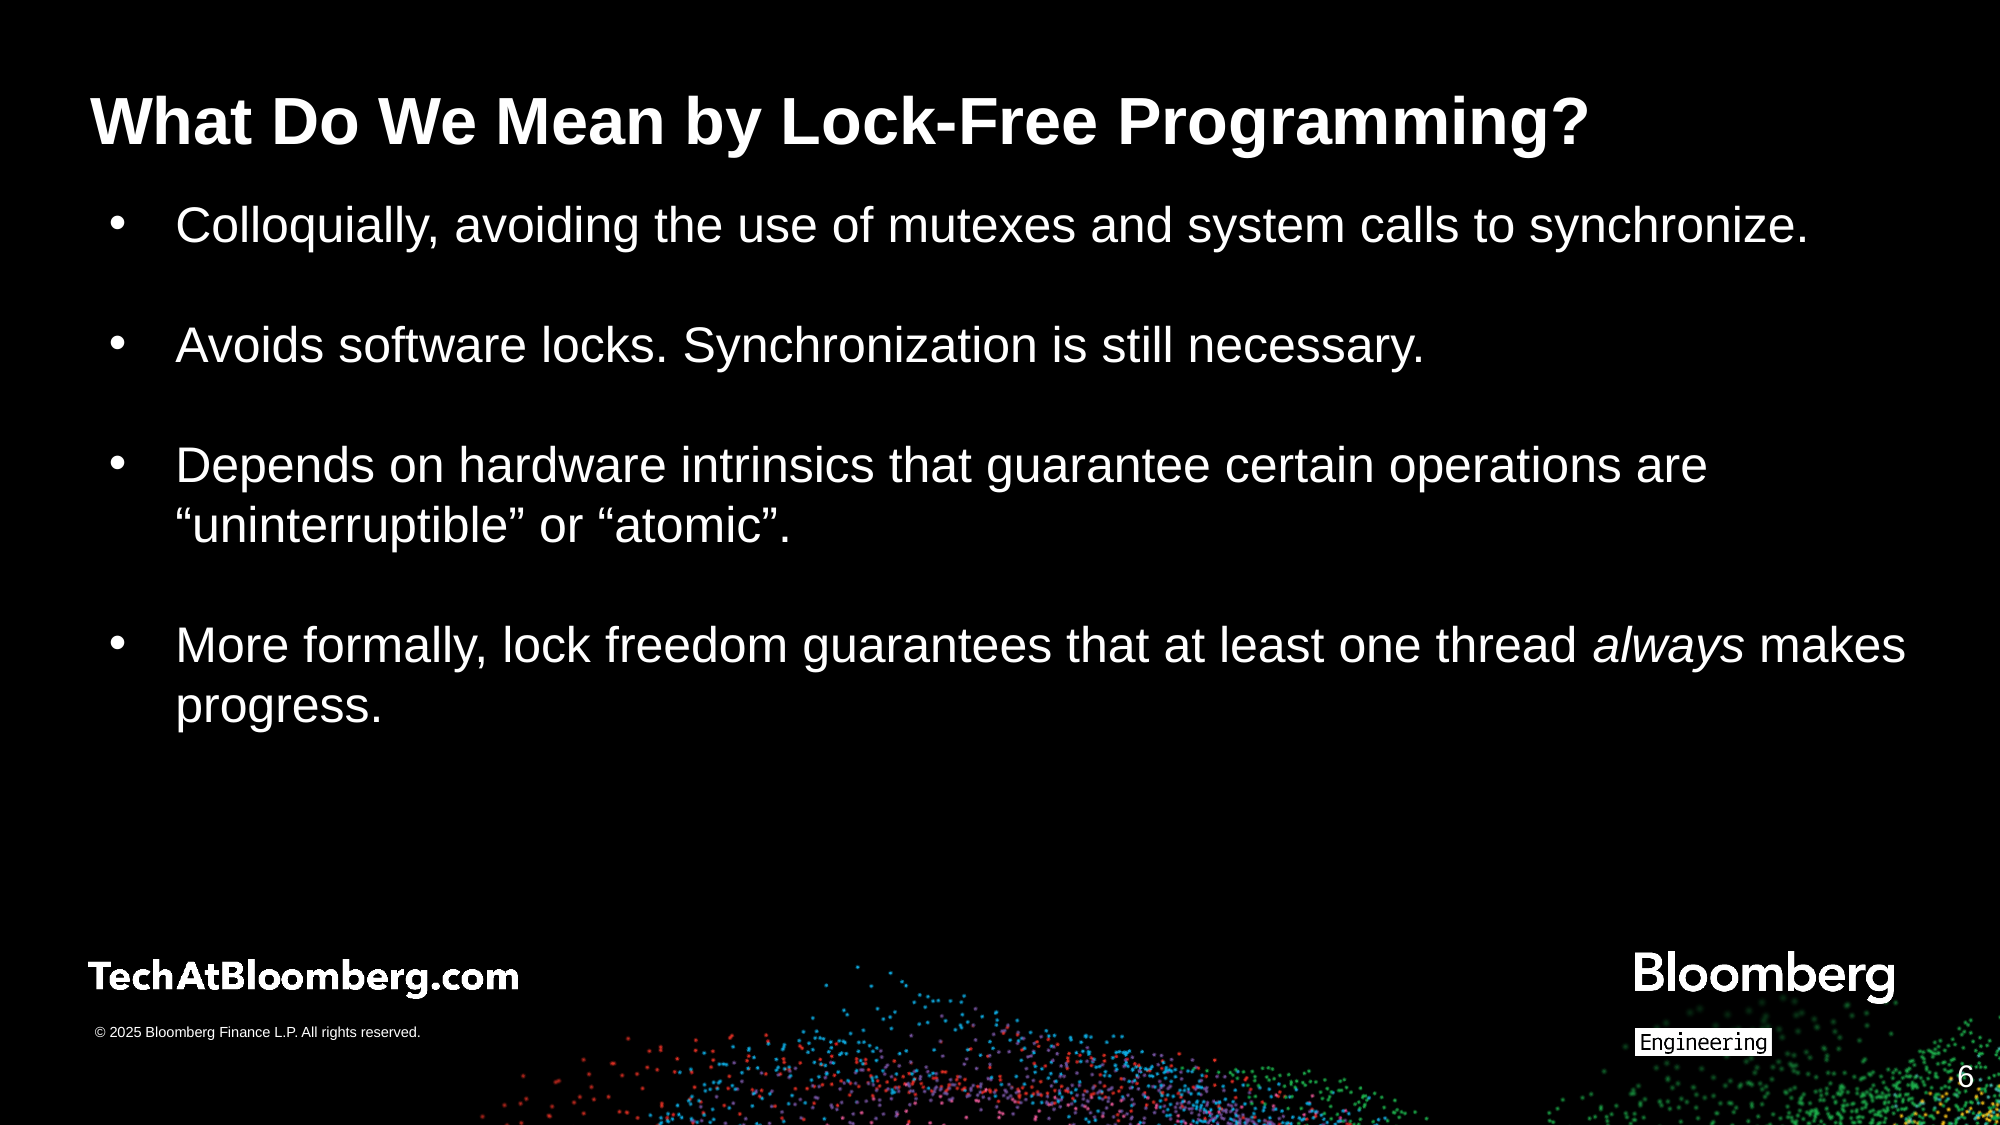

# What Do We Mean by Lock-Free Programming?
Colloquially, avoiding the use of mutexes and system calls to synchronize.

Avoids software locks. Synchronization is still necessary.

Depends on hardware intrinsics that guarantee certain operations are “uninterruptible” or “atomic”.

More formally, lock freedom guarantees that at least one thread always makes progress.
6